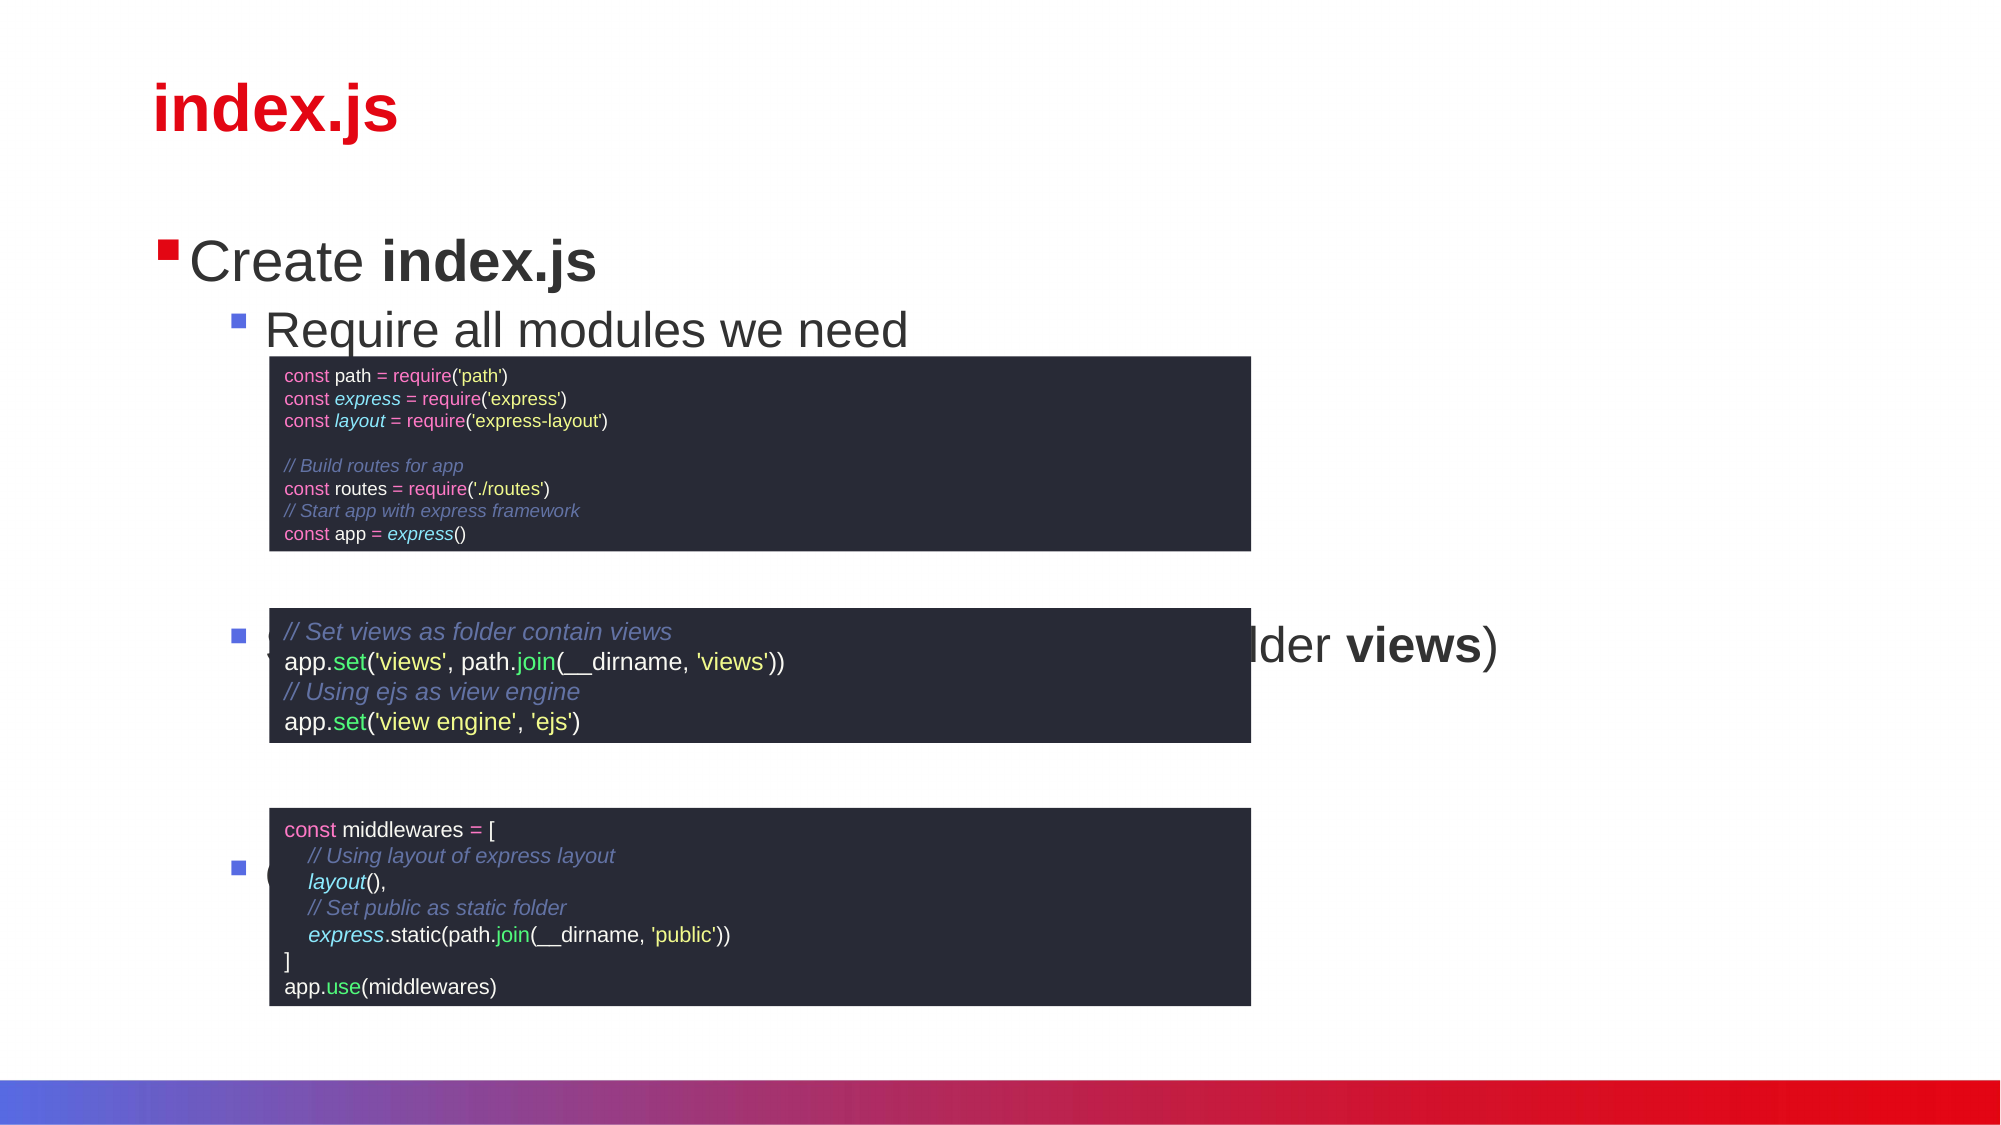

# index.js
Create index.js
Require all modules we need

Set views and view engine for app (create folder views)

Create middleware for app

const path = require('path')
const express = require('express')
const layout = require('express-layout')
// Build routes for app
const routes = require('./routes')
// Start app with express framework
const app = express()
// Set views as folder contain views
app.set('views', path.join(__dirname, 'views'))
// Using ejs as view engine
app.set('view engine', 'ejs')
const middlewares = [
    // Using layout of express layout
    layout(),
    // Set public as static folder
    express.static(path.join(__dirname, 'public'))
]
app.use(middlewares)